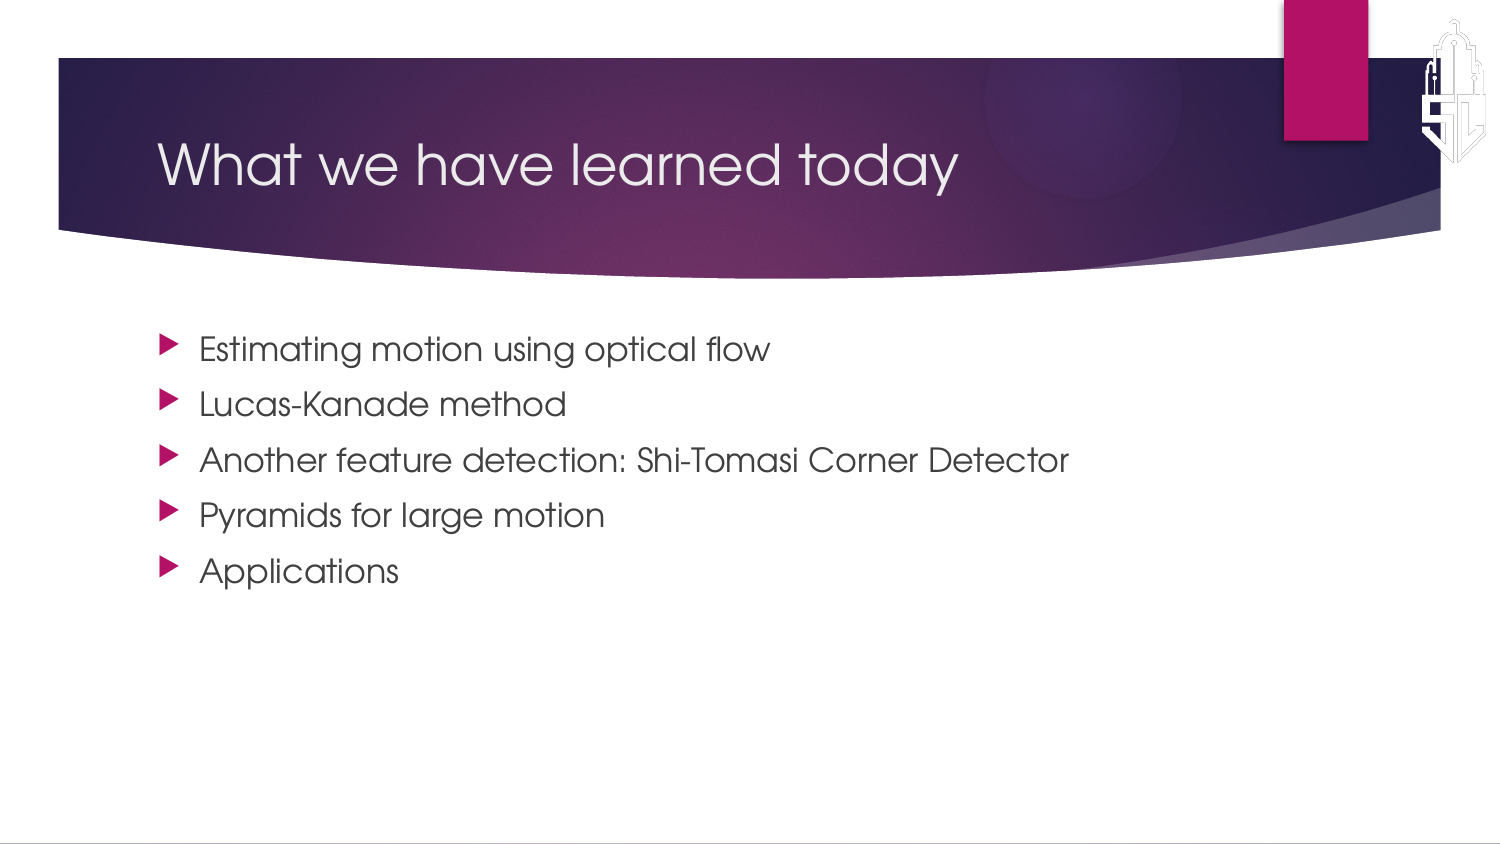

# What we have learned today
Estimating motion using optical flow
Lucas-Kanade method
Another feature detection: Shi-Tomasi Corner Detector
Pyramids for large motion
Applications